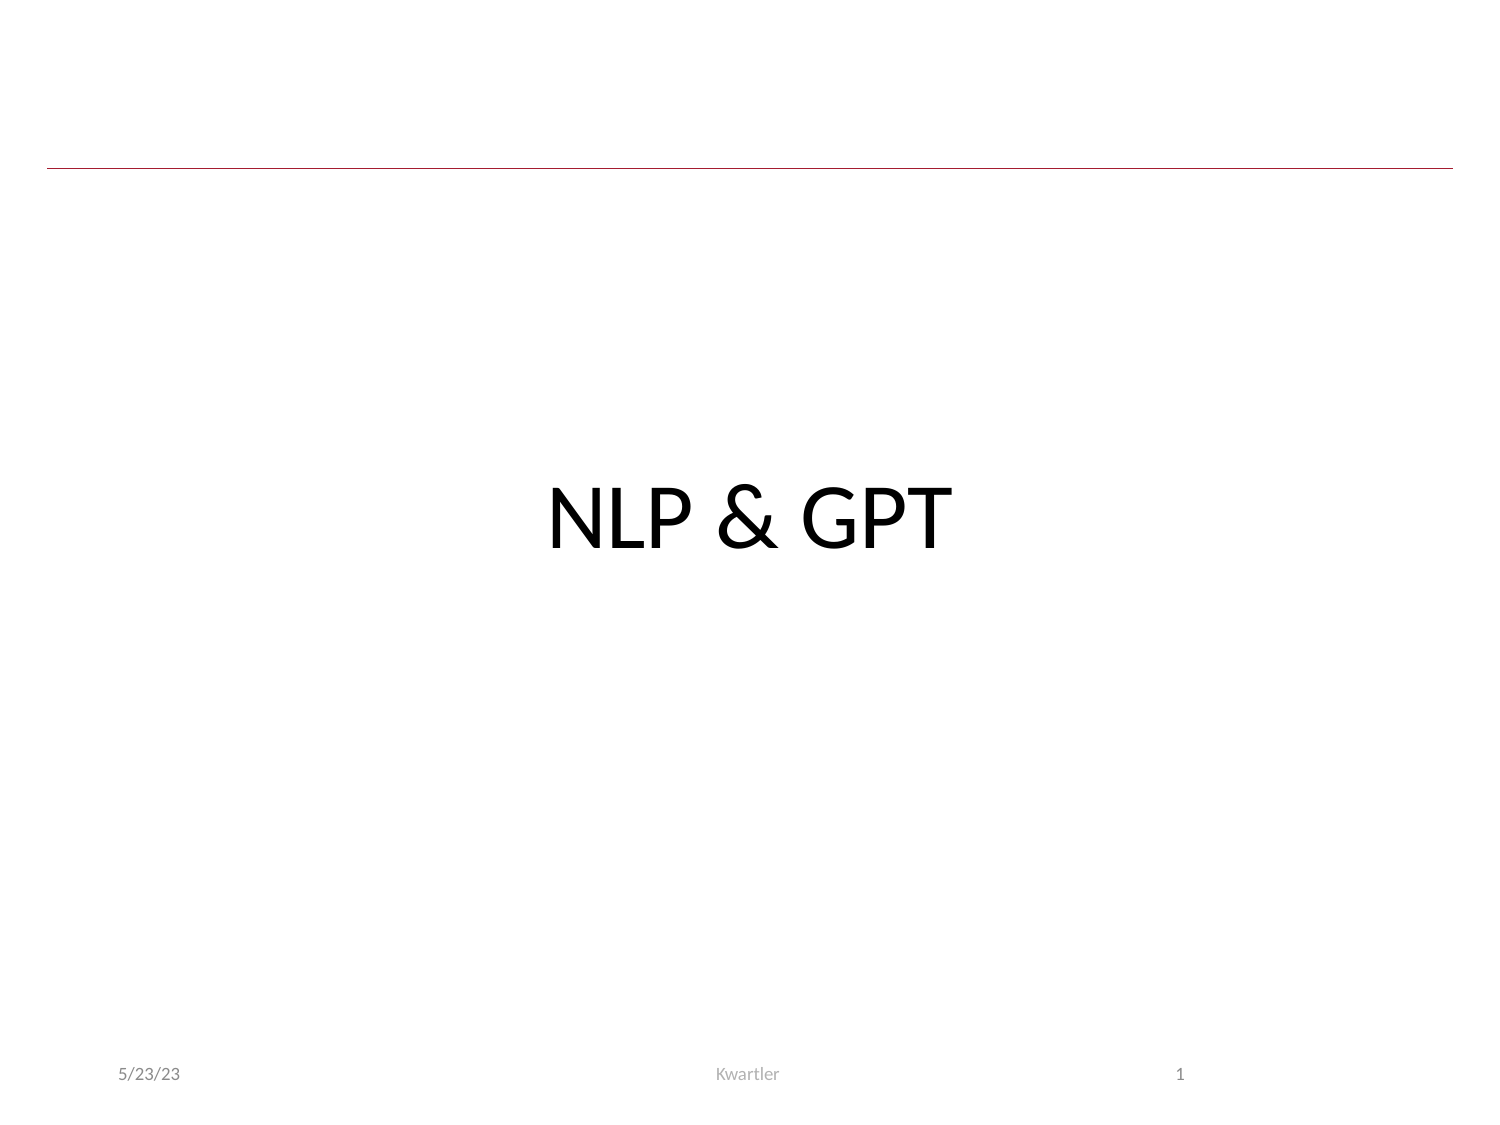

# NLP & GPT
5/23/23
Kwartler
1